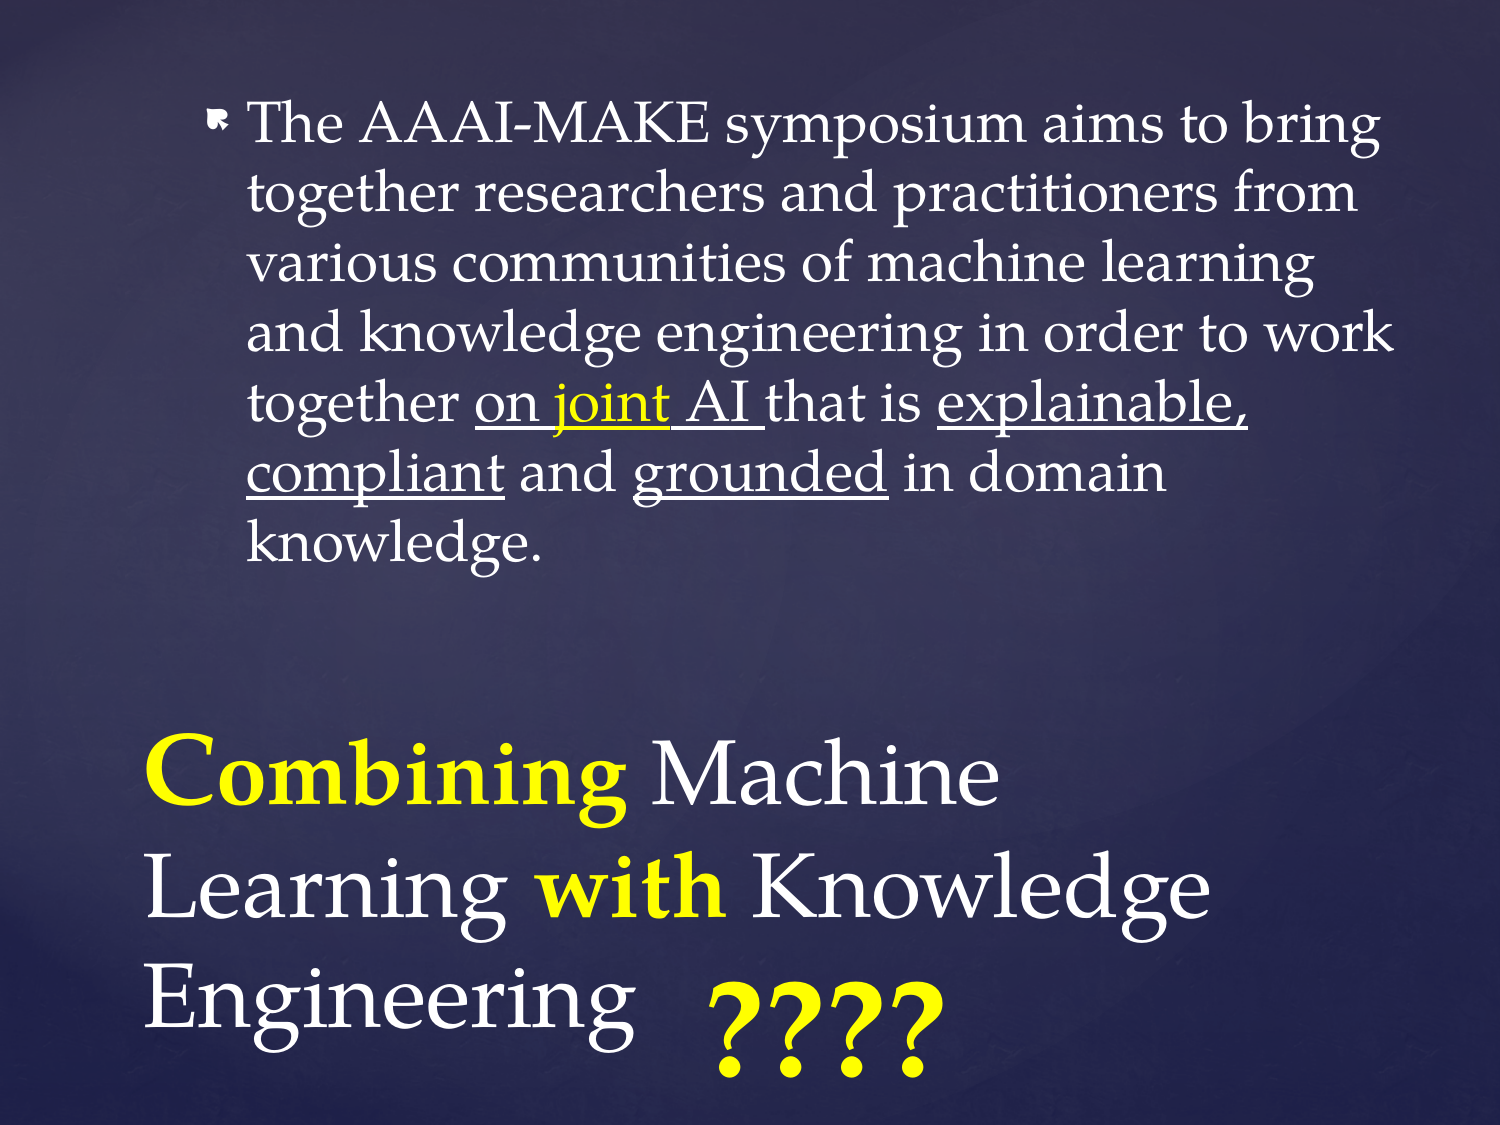

The AAAI-MAKE symposium aims to bring together researchers and practitioners from various communities of machine learning and knowledge engineering in order to work together on joint AI that is explainable, compliant and grounded in domain knowledge.
# Combining Machine Learning with Knowledge Engineering
????